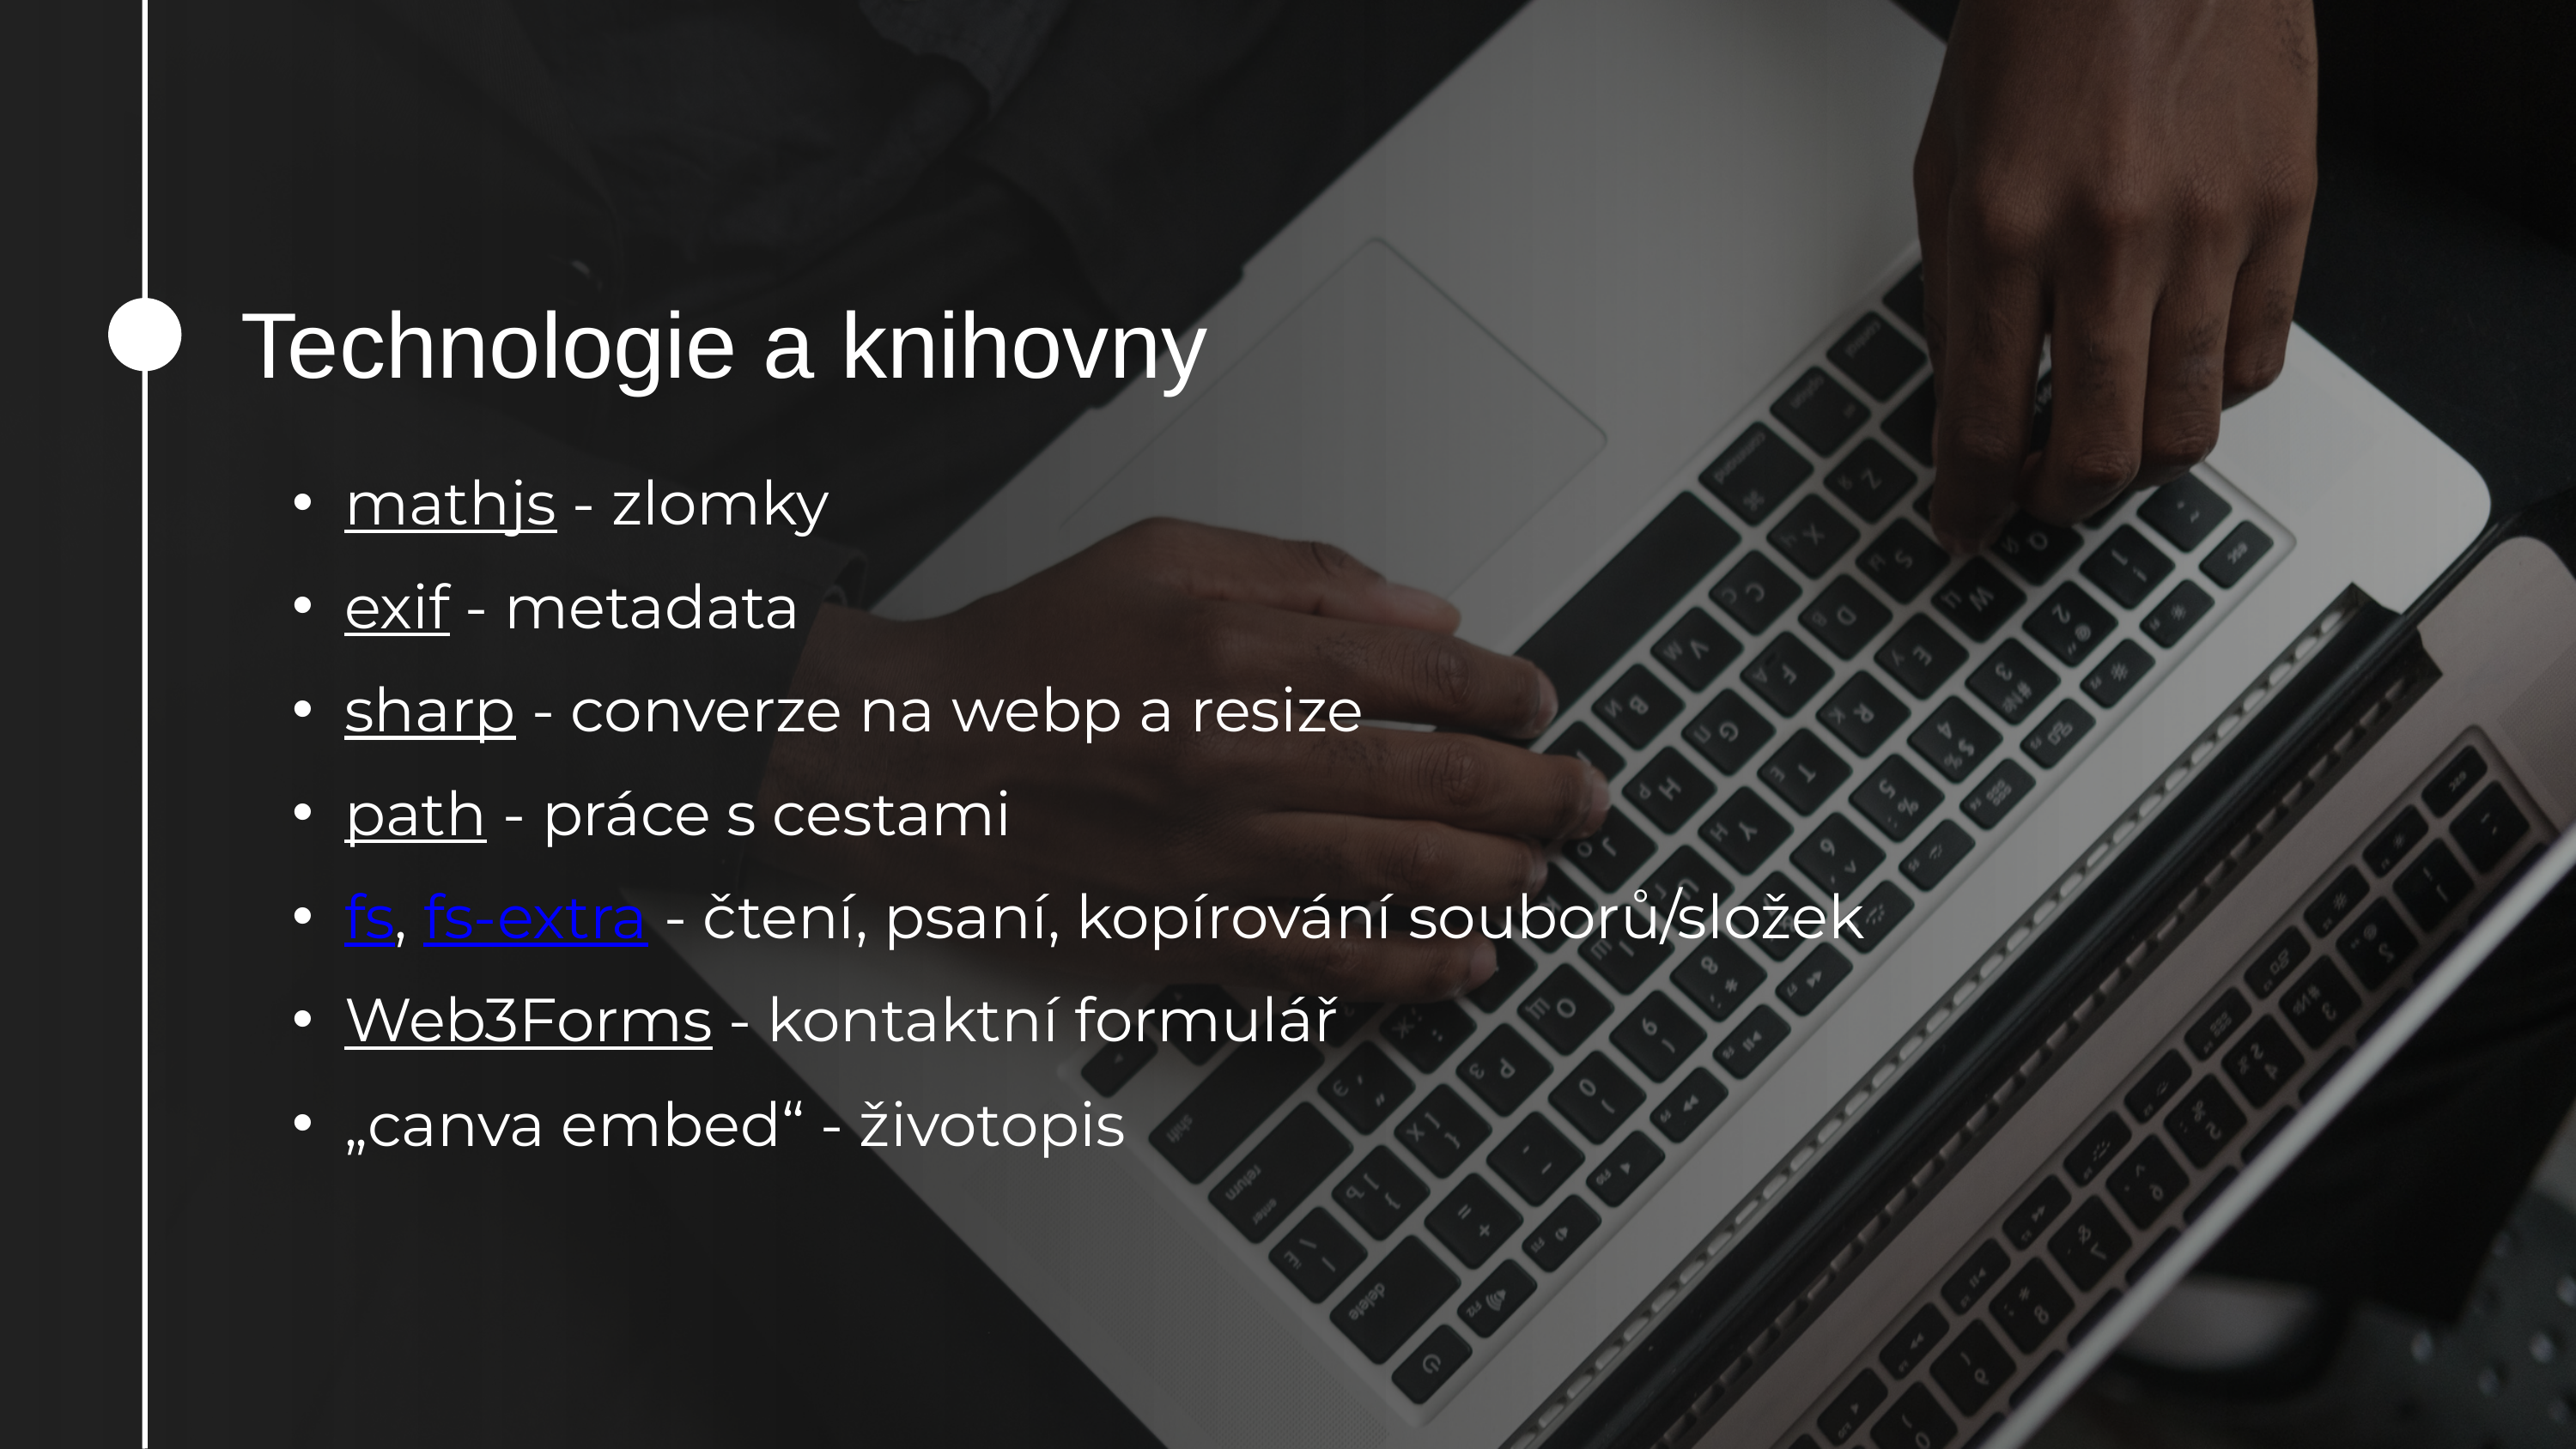

Technologie a knihovny

mathjs - zlomky
exif - metadata
sharp - converze na webp a resize
path - práce s cestami
fs, fs-extra - čtení, psaní, kopírování souborů/složek
Web3Forms - kontaktní formulář
„canva embed“ - životopis